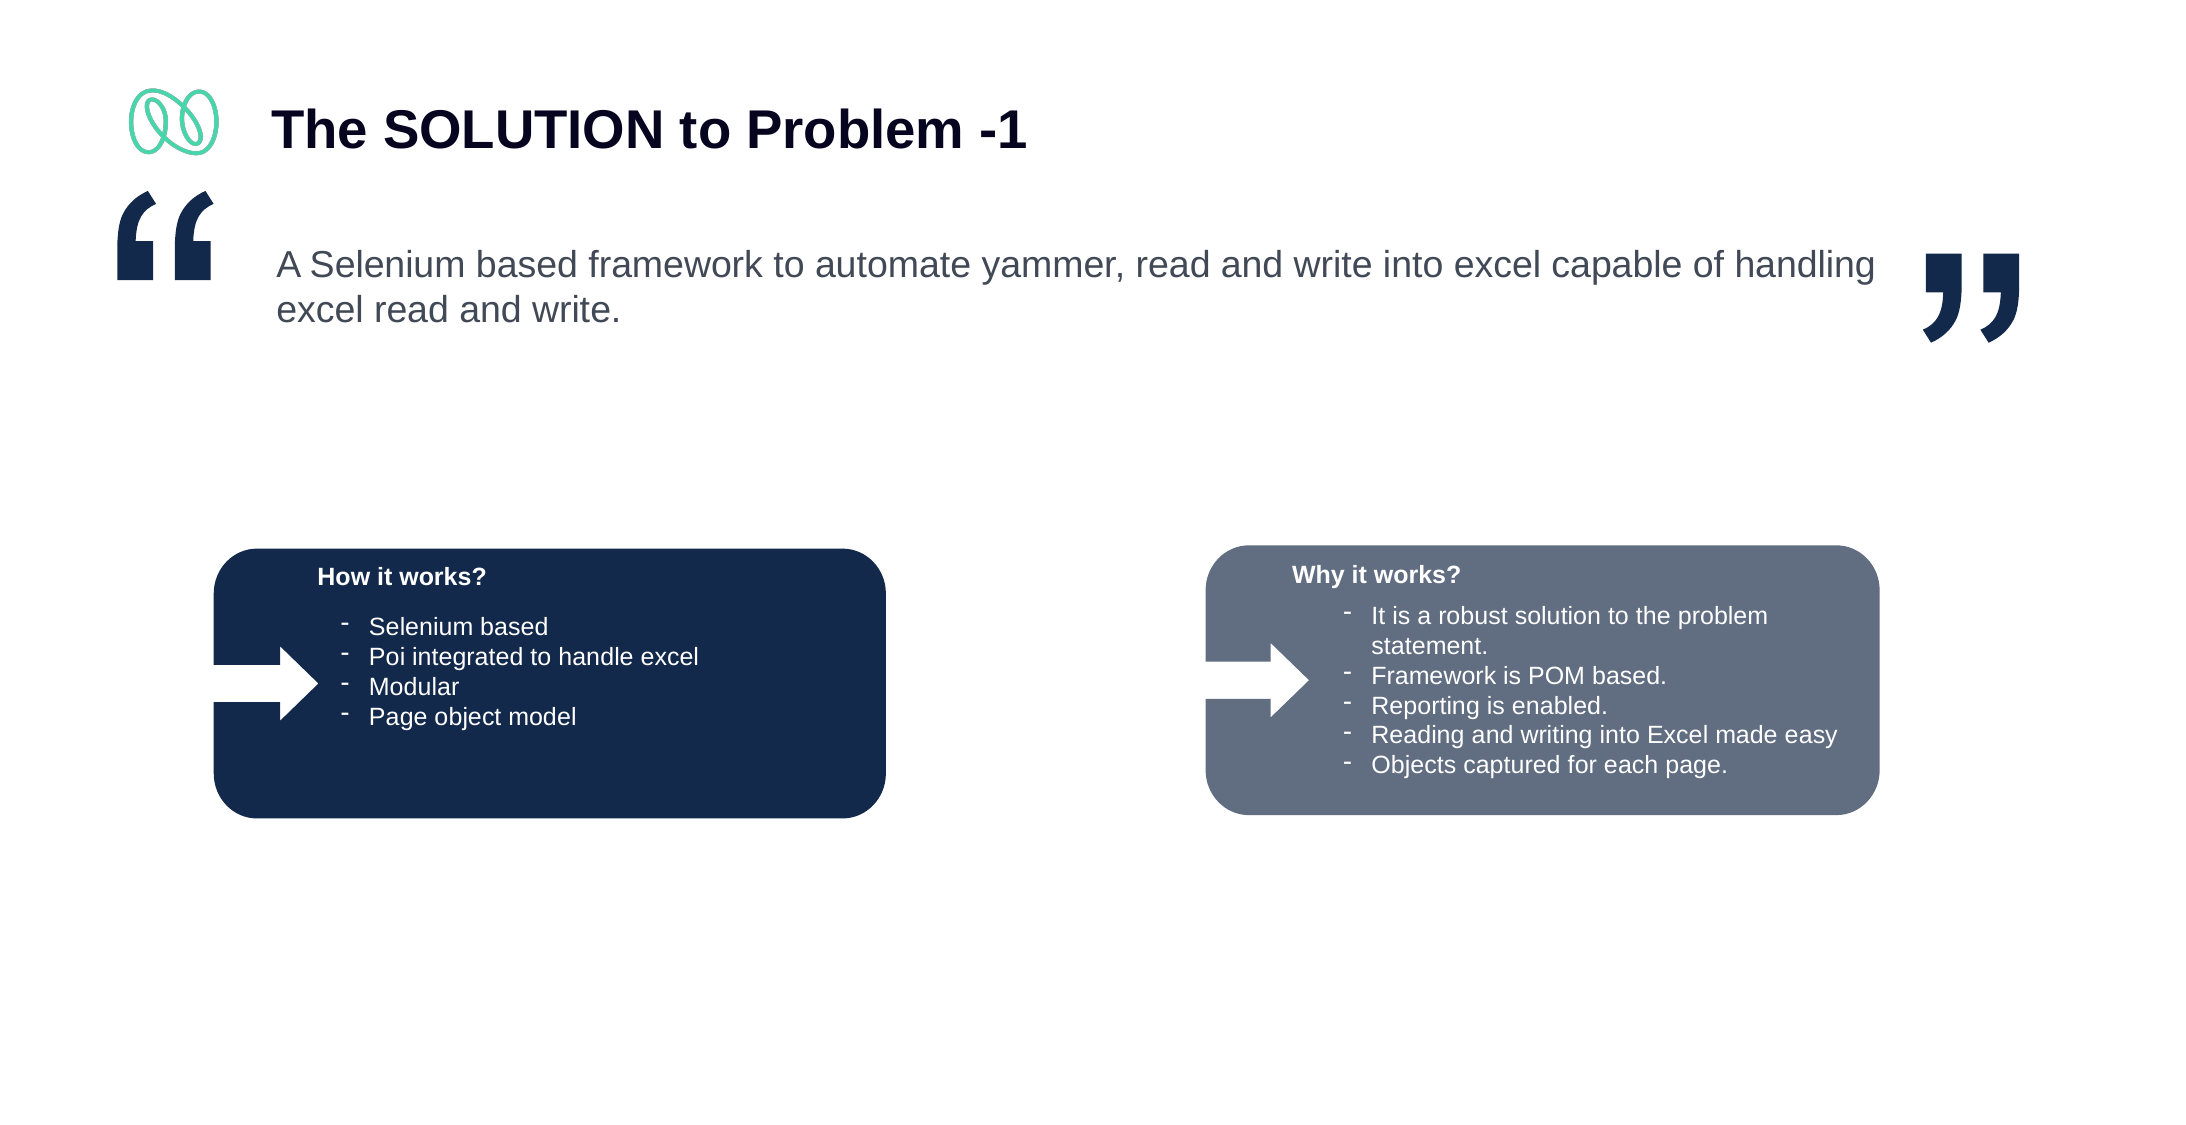

# The SOLUTION to Problem -1

A Selenium based framework to automate yammer, read and write into excel capable of handling excel read and write.

Why it works?
It is a robust solution to the problem statement.
Framework is POM based.
Reporting is enabled.
Reading and writing into Excel made easy
Objects captured for each page.

How it works?
Selenium based
Poi integrated to handle excel
Modular
Page object model